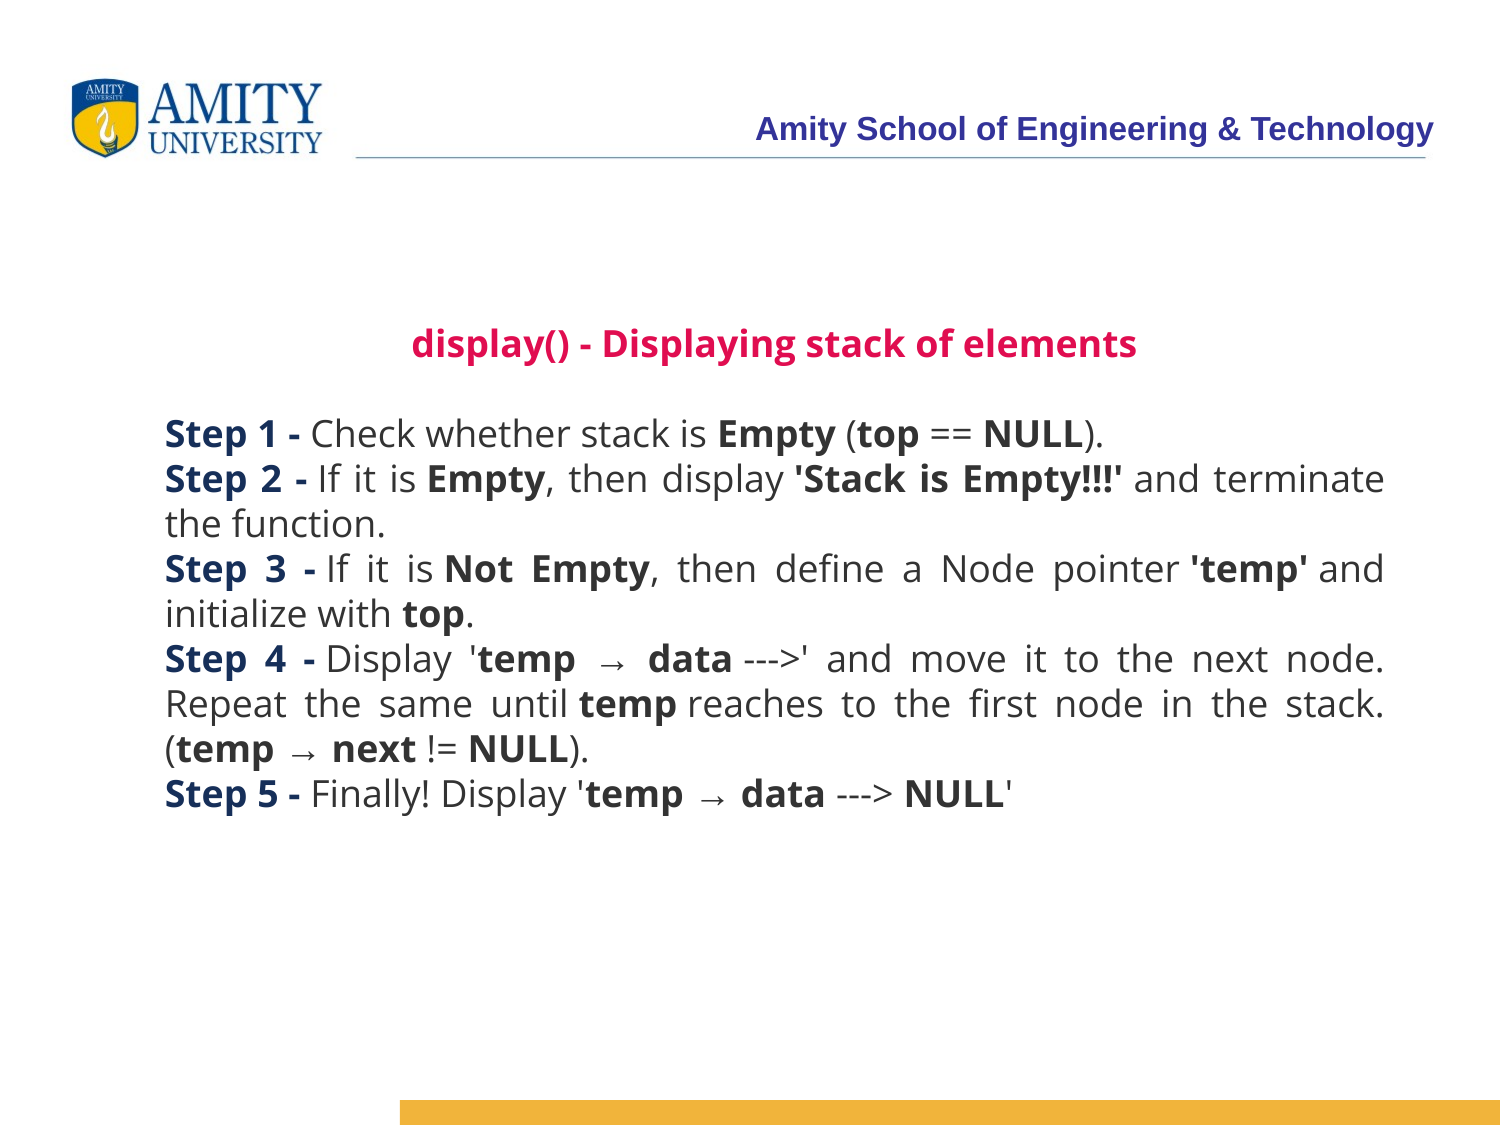

display() - Displaying stack of elements

Step 1 - Check whether stack is Empty (top == NULL).
Step 2 - If it is Empty, then display 'Stack is Empty!!!' and terminate the function.
Step 3 - If it is Not Empty, then define a Node pointer 'temp' and initialize with top.
Step 4 - Display 'temp → data --->' and move it to the next node. Repeat the same until temp reaches to the first node in the stack. (temp → next != NULL).
Step 5 - Finally! Display 'temp → data ---> NULL'